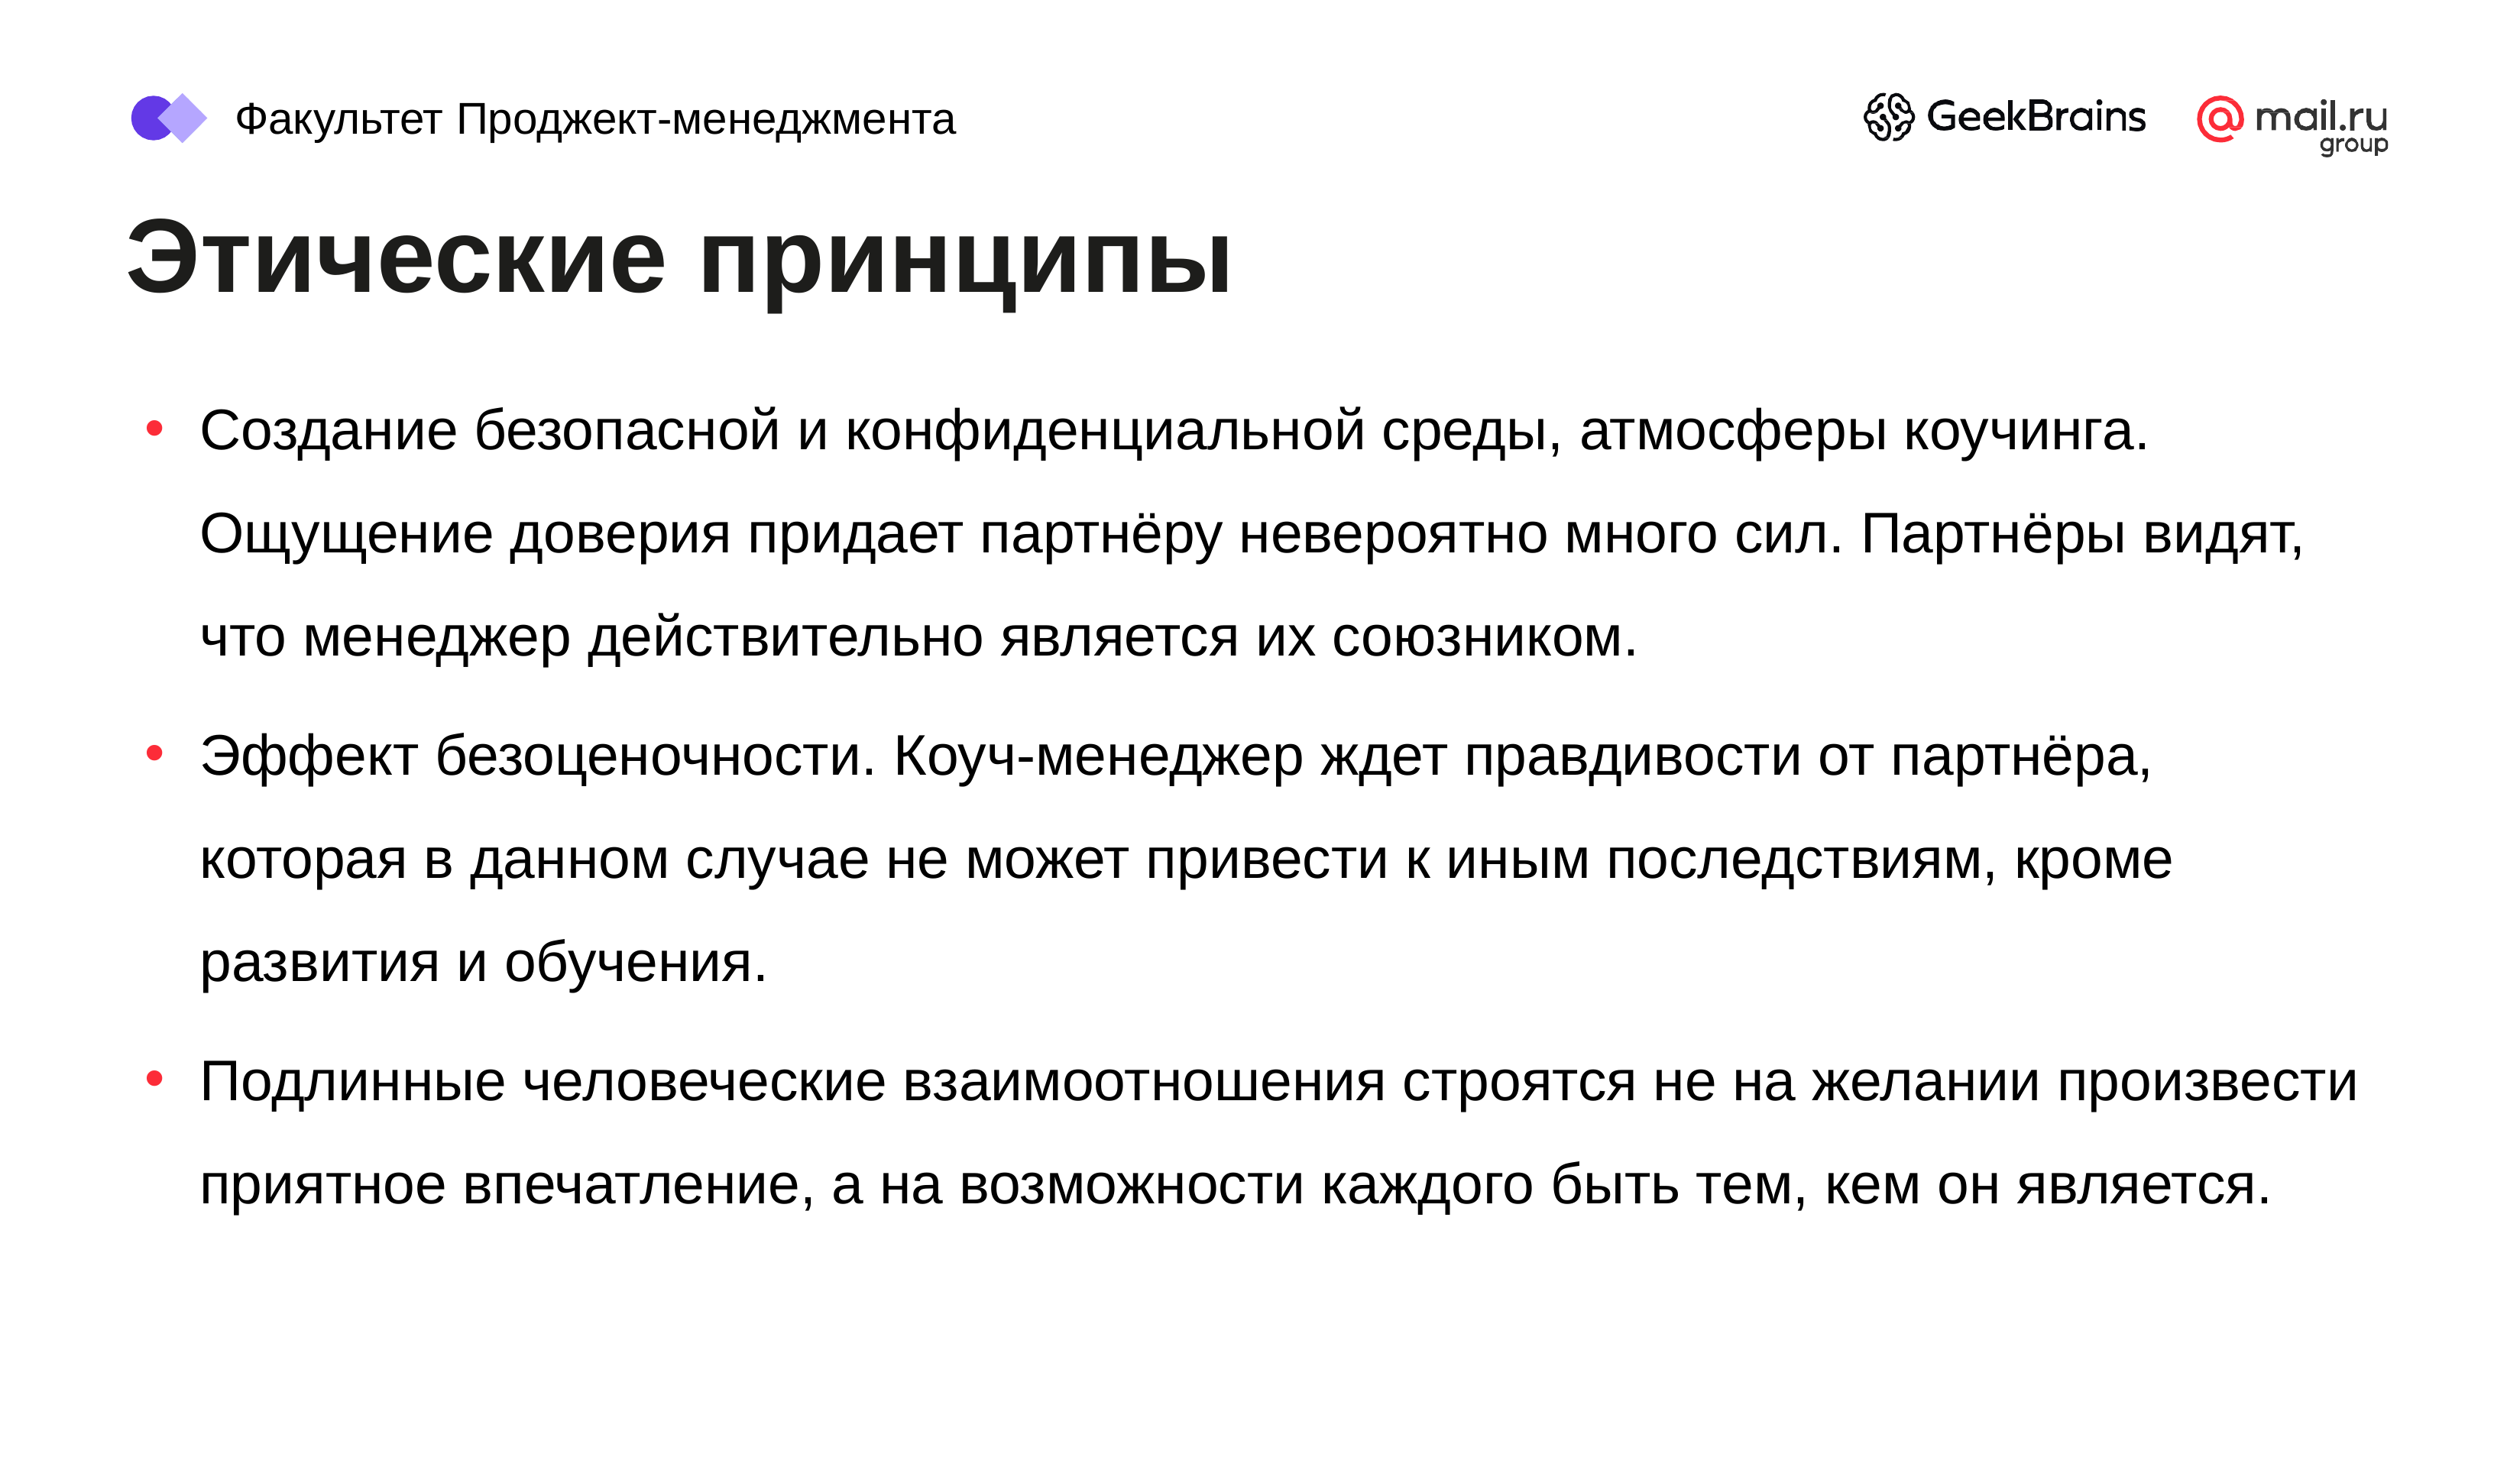

Факультет Проджект-менеджмента

# Этические принципы
Создание безопасной и конфиденциальной среды, атмосферы коучинга. Ощущение доверия придает партнёру невероятно много сил. Партнёры видят, что менеджер действительно является их союзником.
Эффект безоценочности. Коуч-менеджер ждет правдивости от партнёра, которая в данном случае не может привести к иным последствиям, кроме развития и обучения.
Подлинные человеческие взаимоотношения строятся не на желании произвести приятное впечатление, а на возможности каждого быть тем, кем он является.